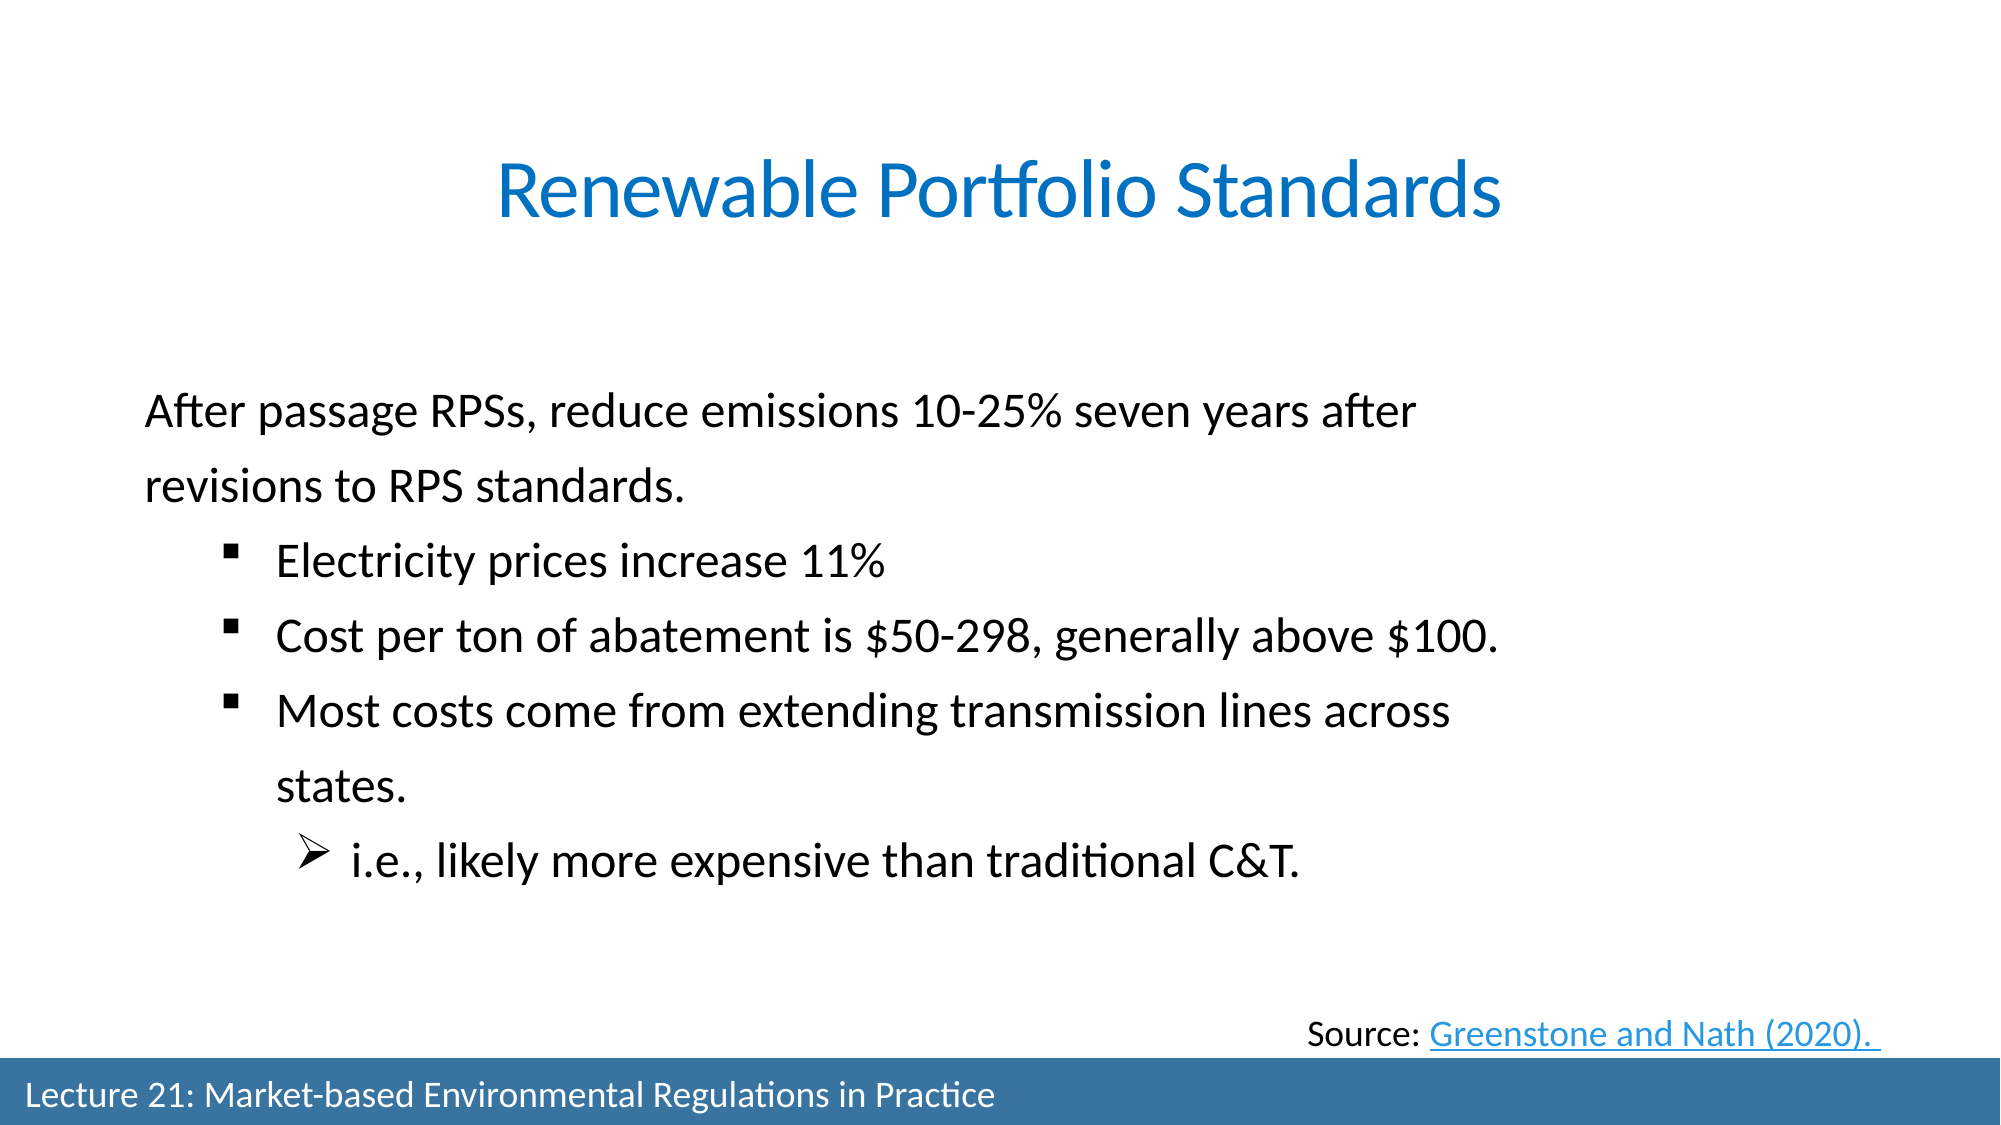

Renewable Portfolio Standards

After passage RPSs, reduce emissions 10-25% seven years after revisions to RPS standards.
Electricity prices increase 11%
Cost per ton of abatement is $50-298, generally above $100.
Most costs come from extending transmission lines across states.
i.e., likely more expensive than traditional C&T.

Source: Greenstone and Nath (2020).